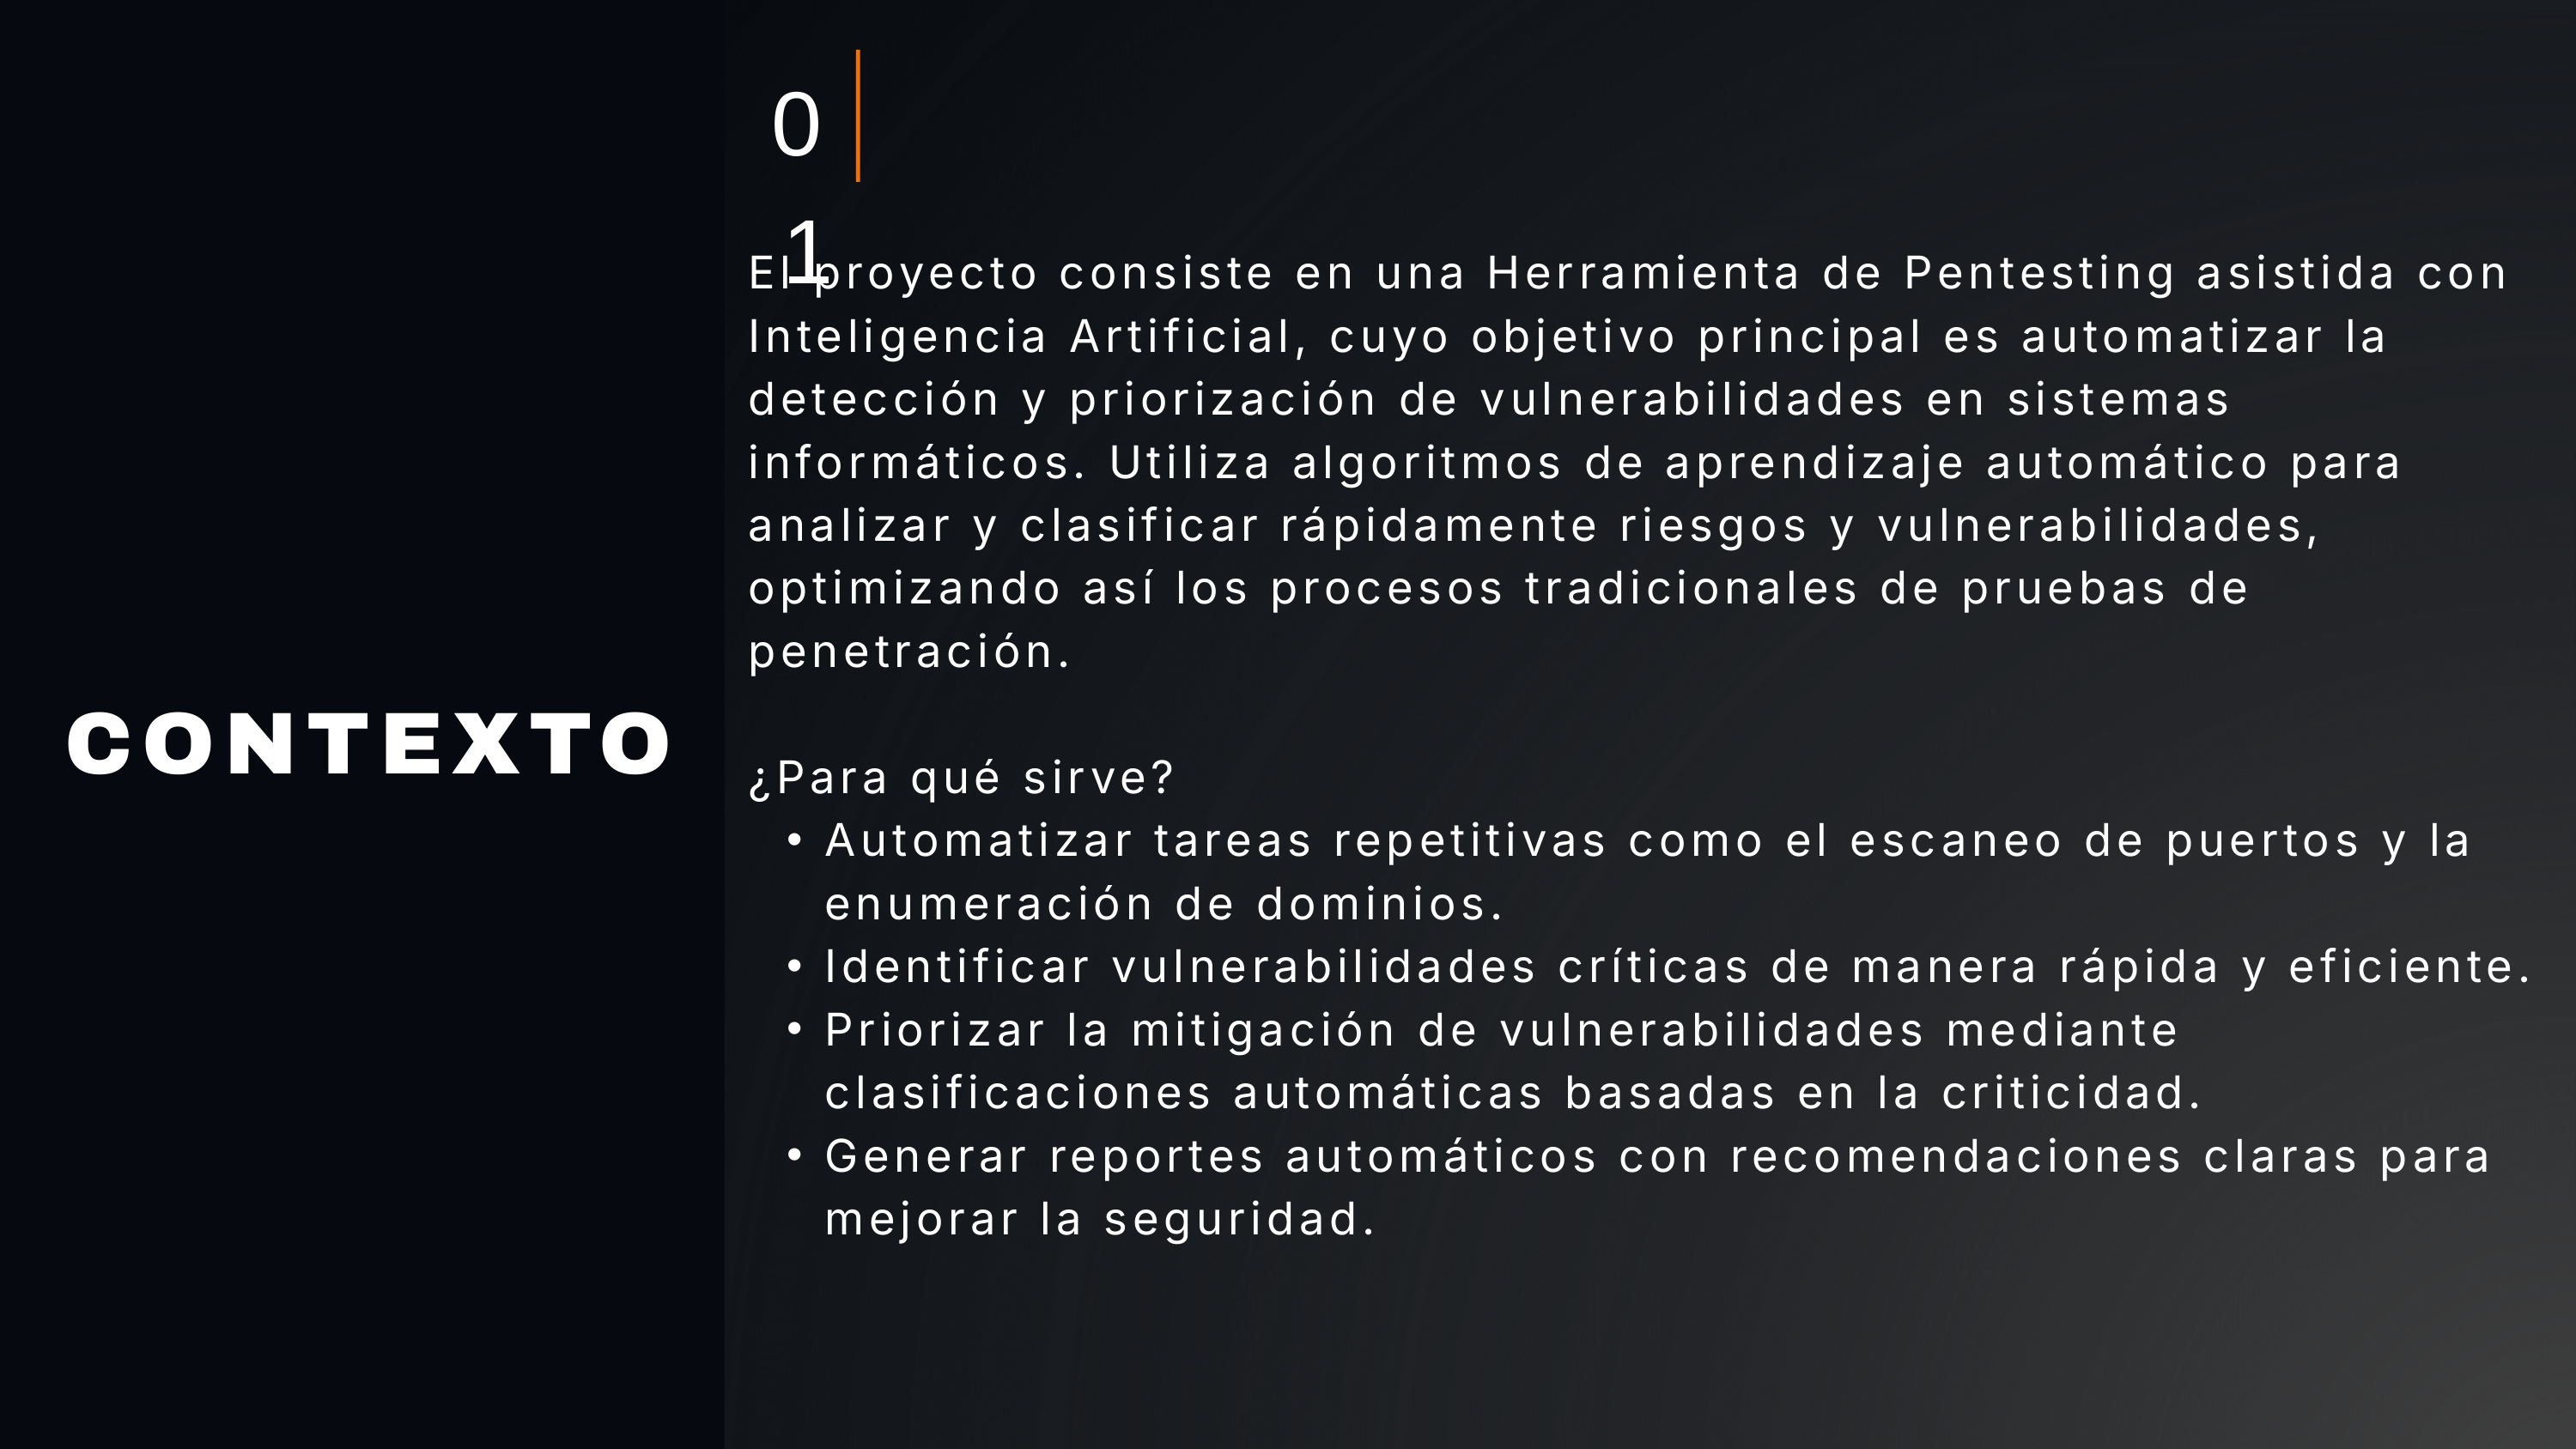

01

El proyecto consiste en una Herramienta de Pentesting asistida con Inteligencia Artificial, cuyo objetivo principal es automatizar la detección y priorización de vulnerabilidades en sistemas informáticos. Utiliza algoritmos de aprendizaje automático para analizar y clasificar rápidamente riesgos y vulnerabilidades, optimizando así los procesos tradicionales de pruebas de penetración.

¿Para qué sirve?
Automatizar tareas repetitivas como el escaneo de puertos y la enumeración de dominios.
Identificar vulnerabilidades críticas de manera rápida y eficiente.
Priorizar la mitigación de vulnerabilidades mediante clasificaciones automáticas basadas en la criticidad.
Generar reportes automáticos con recomendaciones claras para mejorar la seguridad.

CONTEXTO